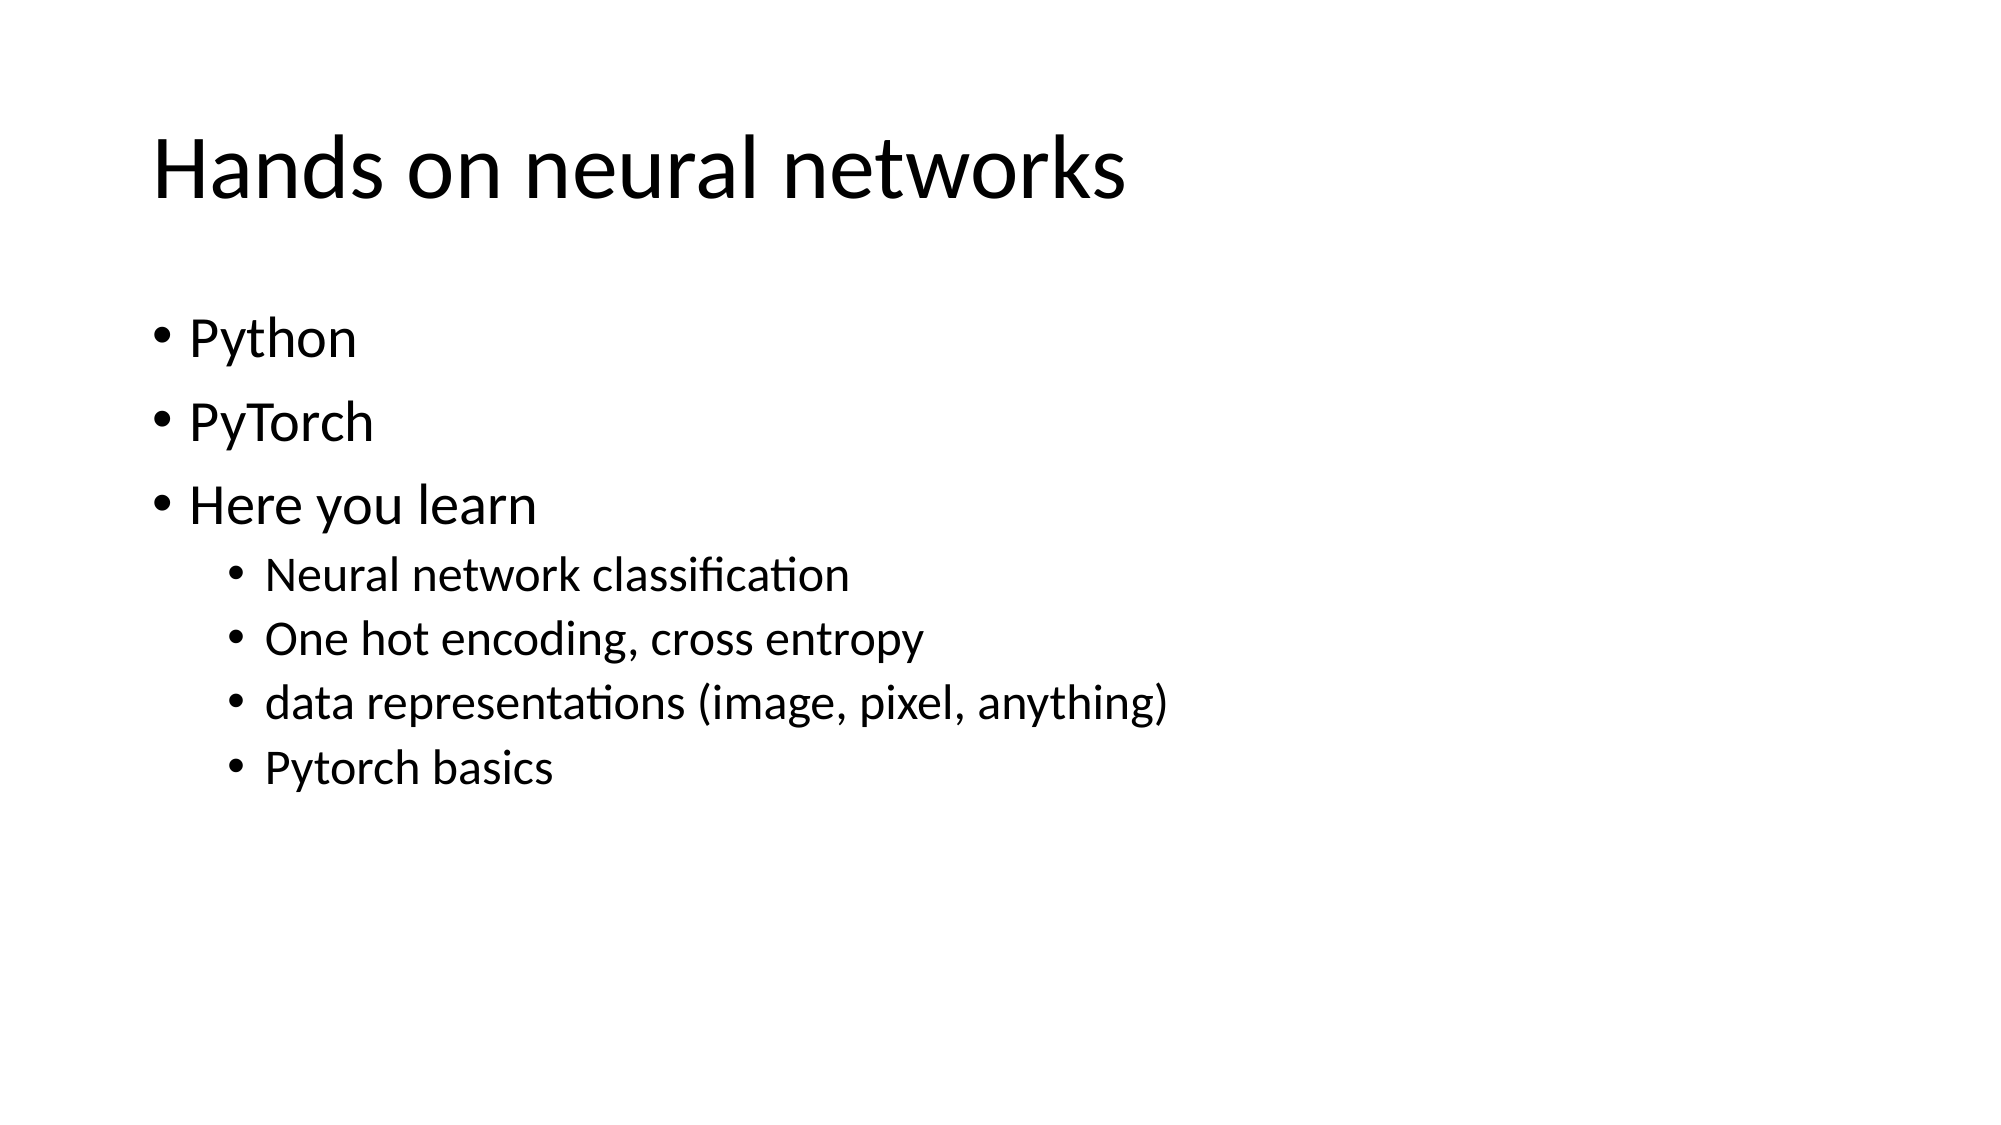

# Hands on neural networks
Python
PyTorch
Here you learn
Neural network classification
One hot encoding, cross entropy
data representations (image, pixel, anything)
Pytorch basics